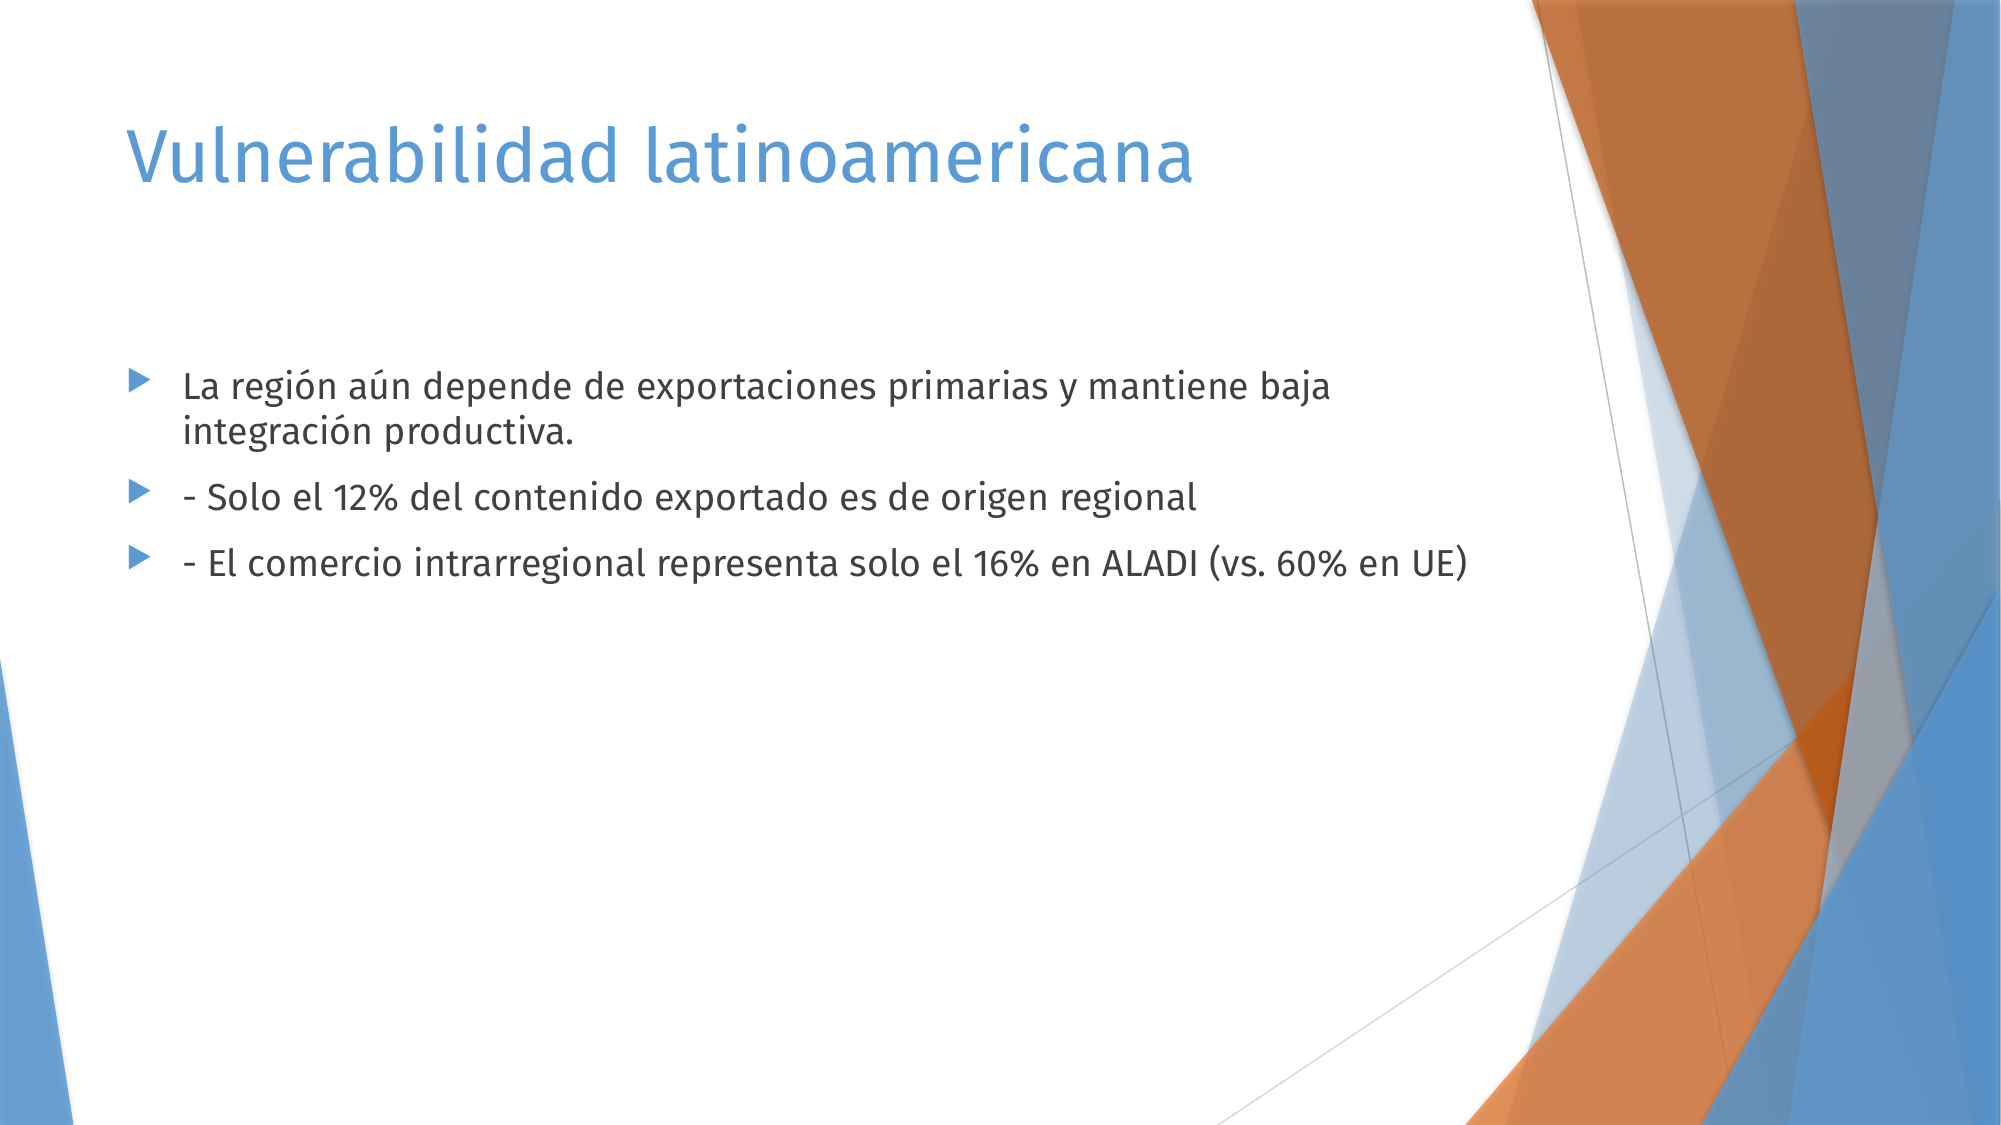

# Vulnerabilidad latinoamericana
La región aún depende de exportaciones primarias y mantiene baja integración productiva.
- Solo el 12% del contenido exportado es de origen regional
- El comercio intrarregional representa solo el 16% en ALADI (vs. 60% en UE)